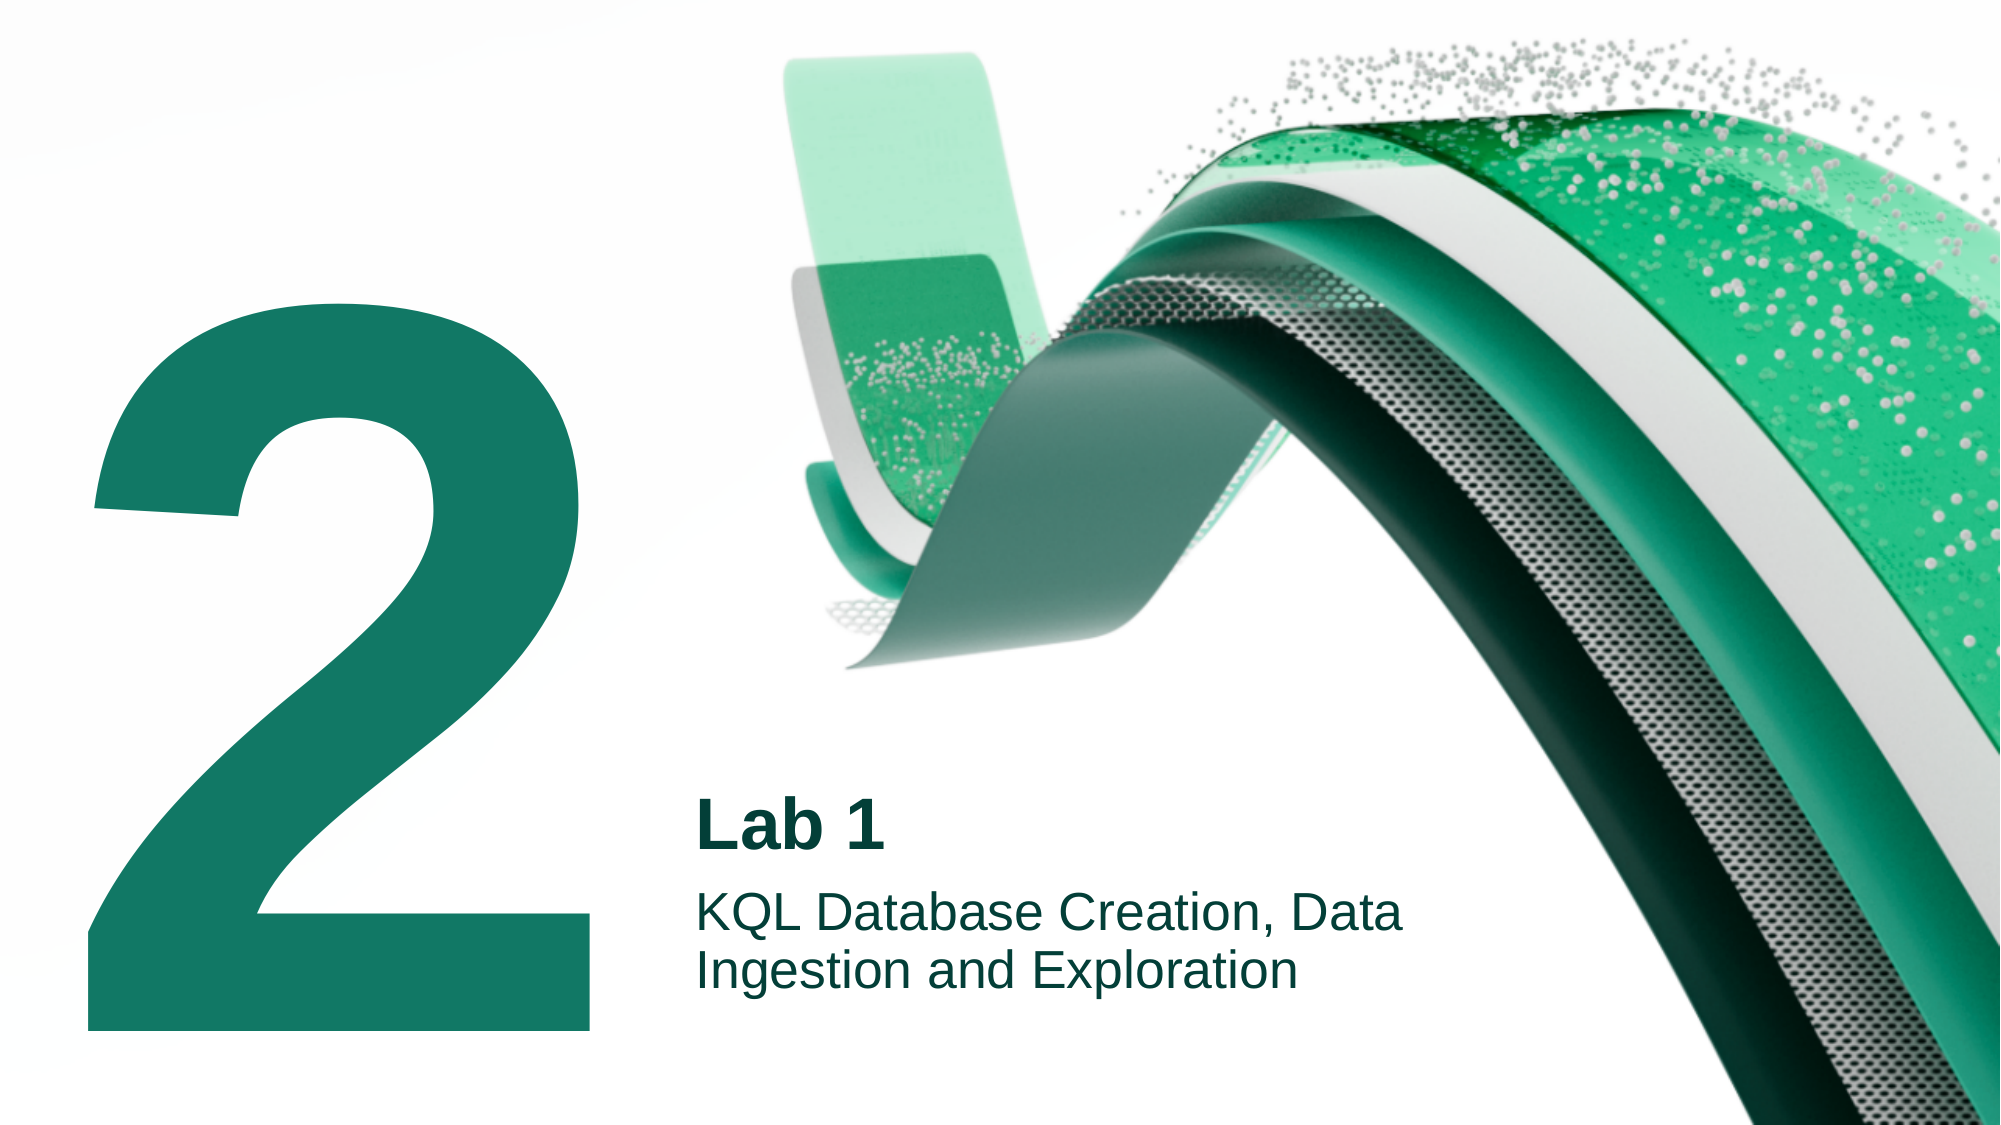

2
Lab 1
KQL Database Creation, Data Ingestion and Exploration